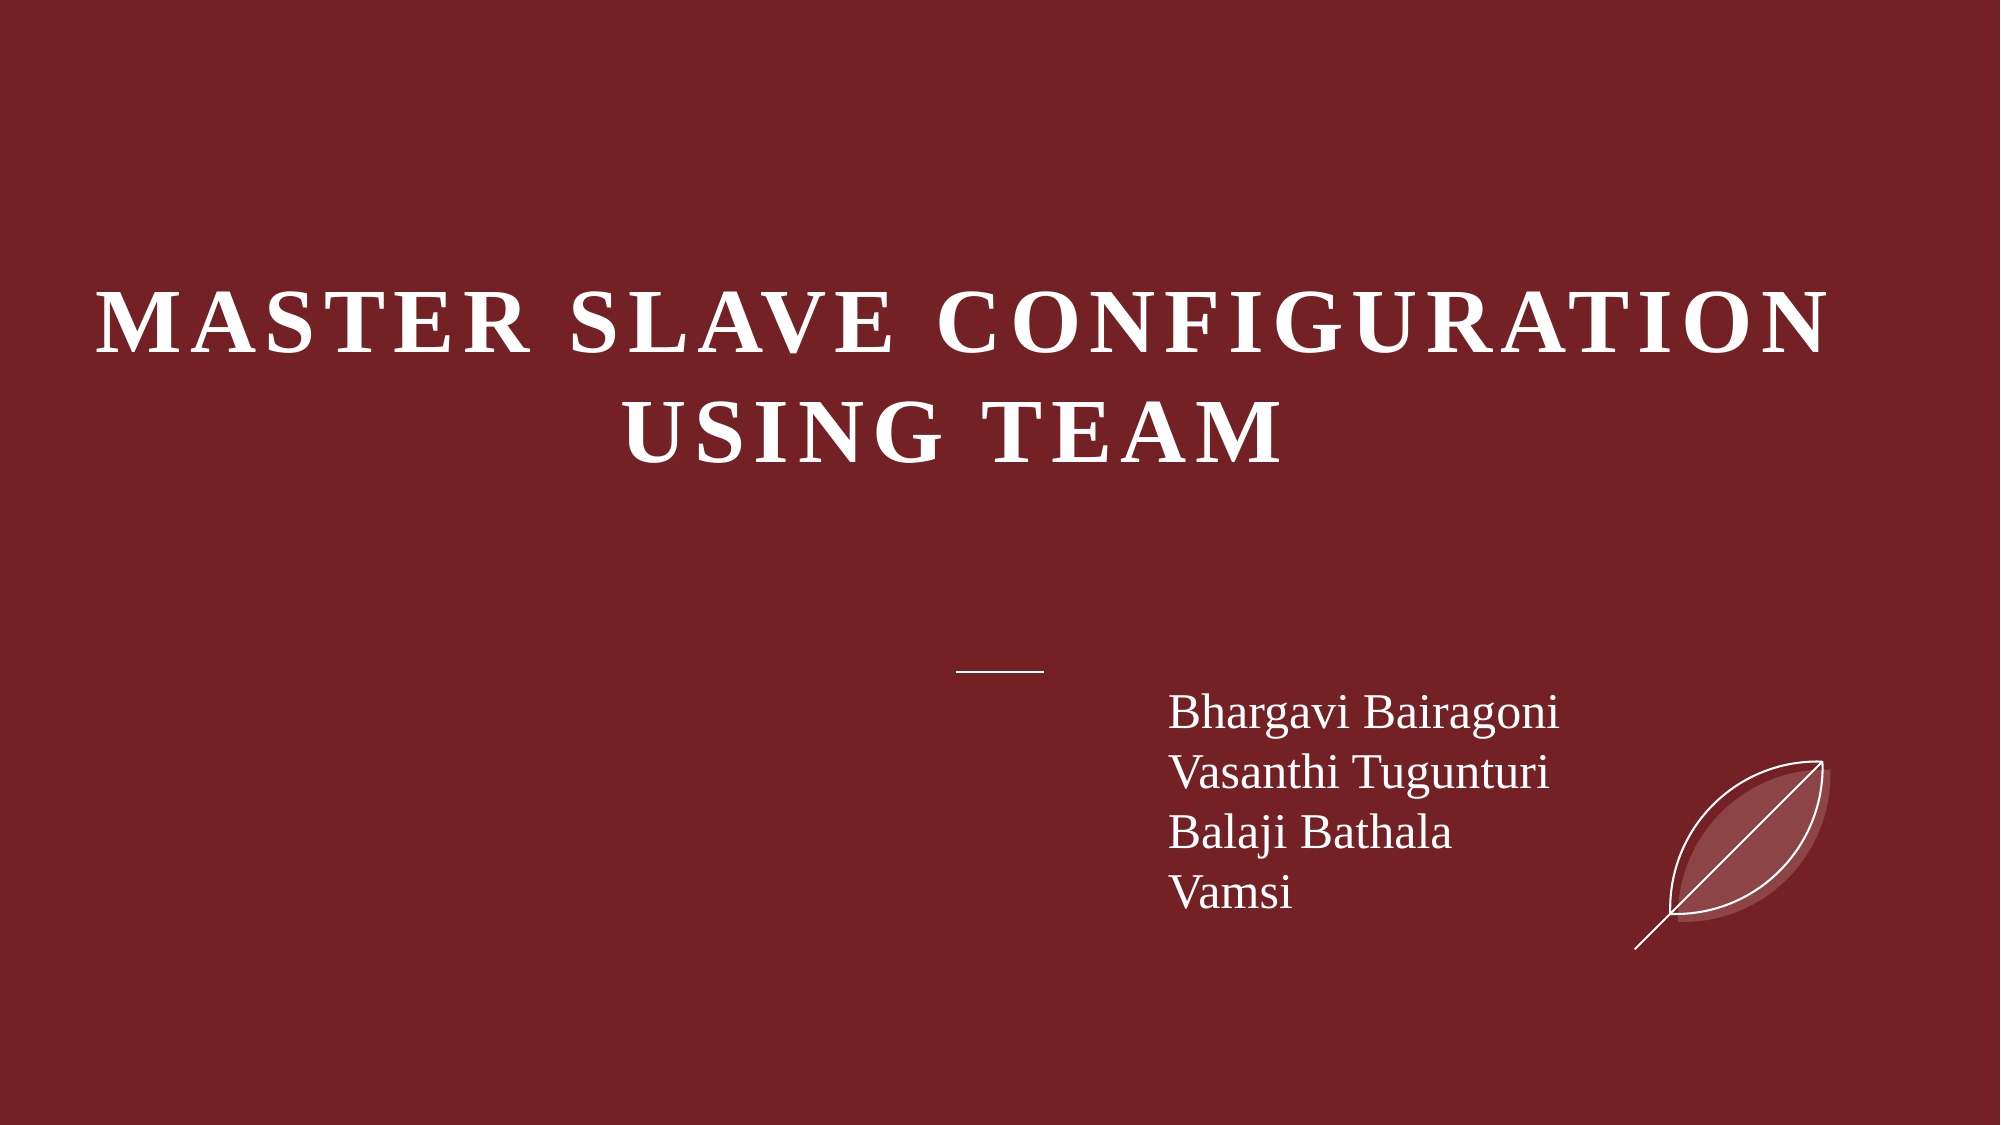

# Master Slave Configuration USING TEAM
Bhargavi Bairagoni
Vasanthi Tugunturi
Balaji Bathala
Vamsi